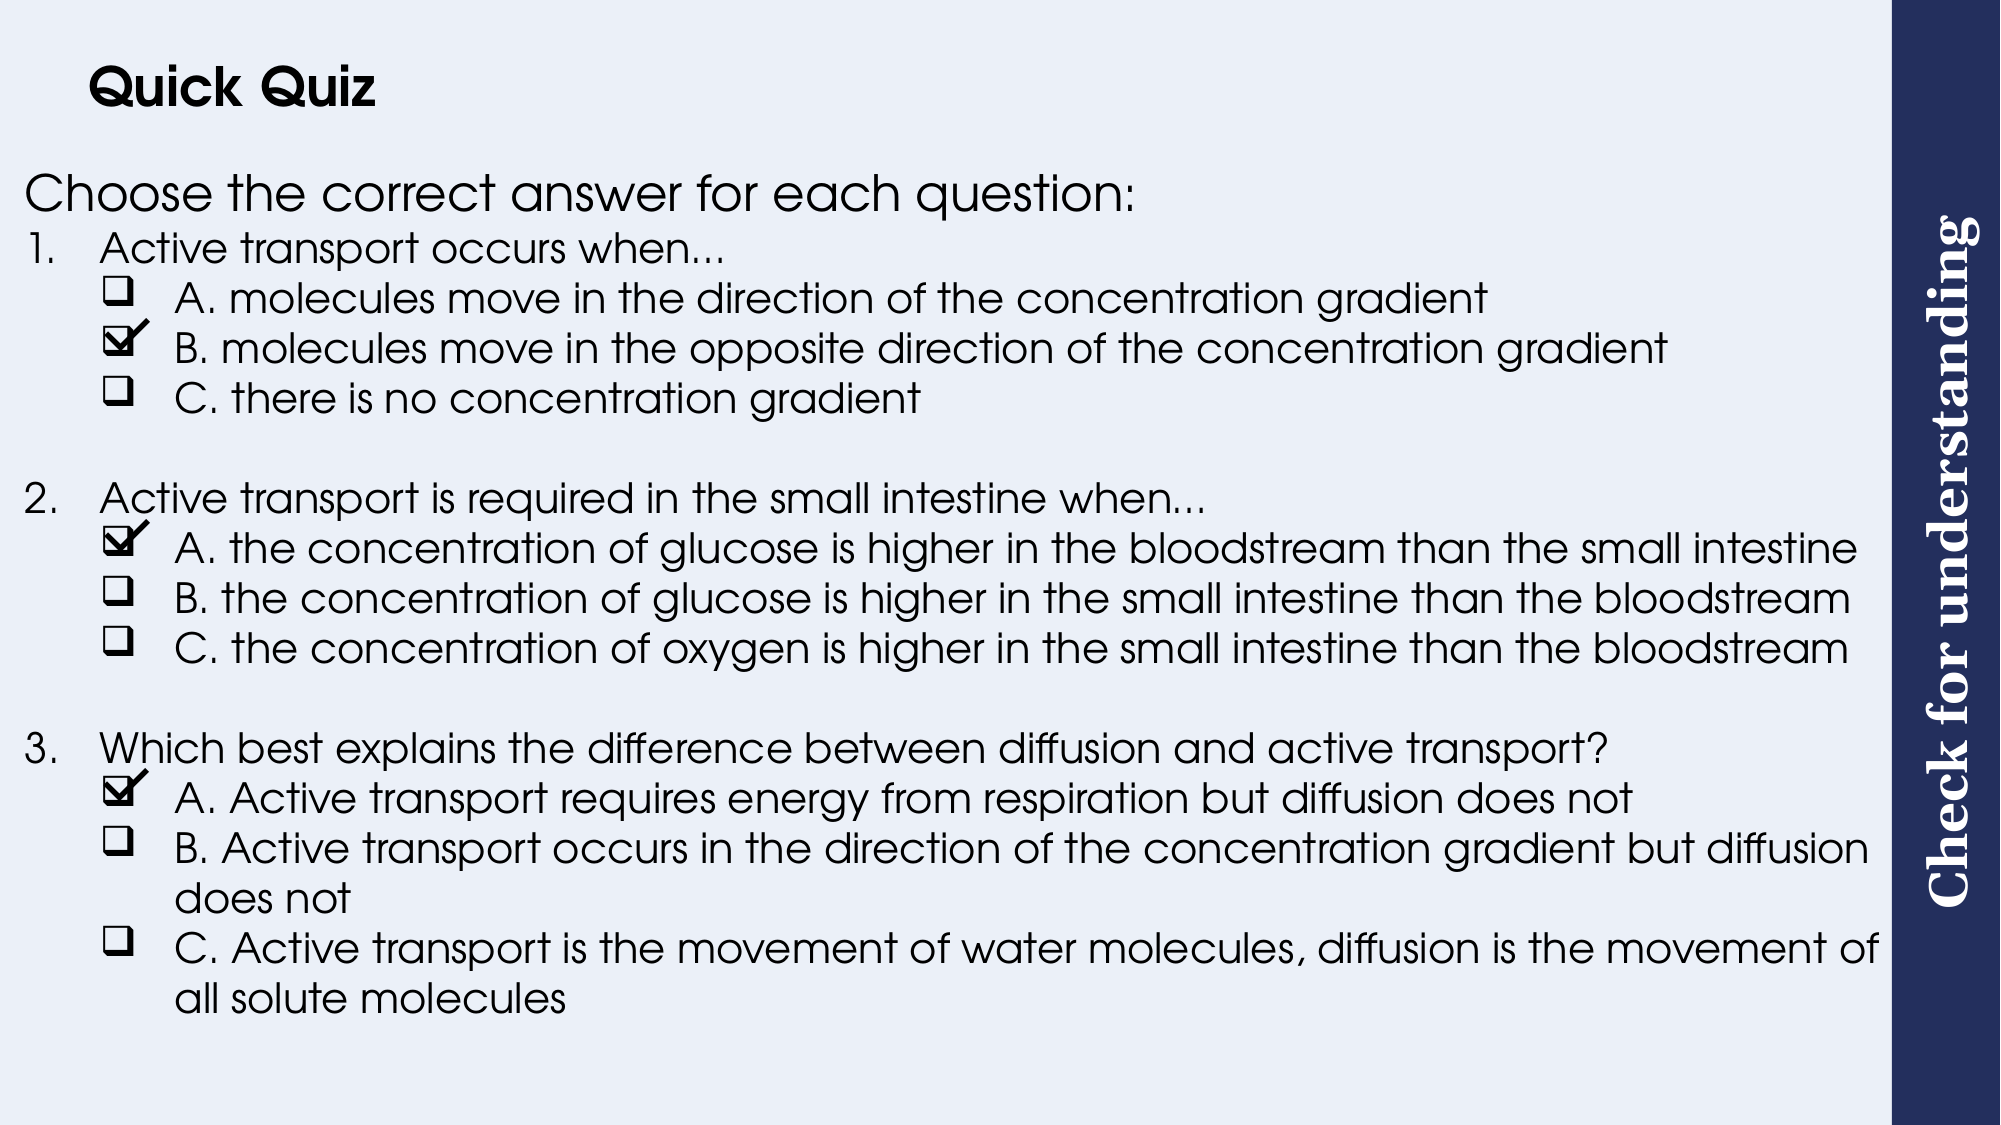

# Quick Quiz
Choose the correct answer for each question:
Active transport occurs when…
A. molecules move in the direction of the concentration gradient
B. molecules move in the opposite direction of the concentration gradient
C. there is no concentration gradient

Active transport is required in the small intestine when…
A. the concentration of glucose is higher in the bloodstream than the small intestine
B. the concentration of glucose is higher in the small intestine than the bloodstream
C. the concentration of oxygen is higher in the small intestine than the bloodstream

Which best explains the difference between diffusion and active transport?
A. Active transport requires energy from respiration but diffusion does not
B. Active transport occurs in the direction of the concentration gradient but diffusion does not
C. Active transport is the movement of water molecules, diffusion is the movement of all solute molecules

✓
✓
✓